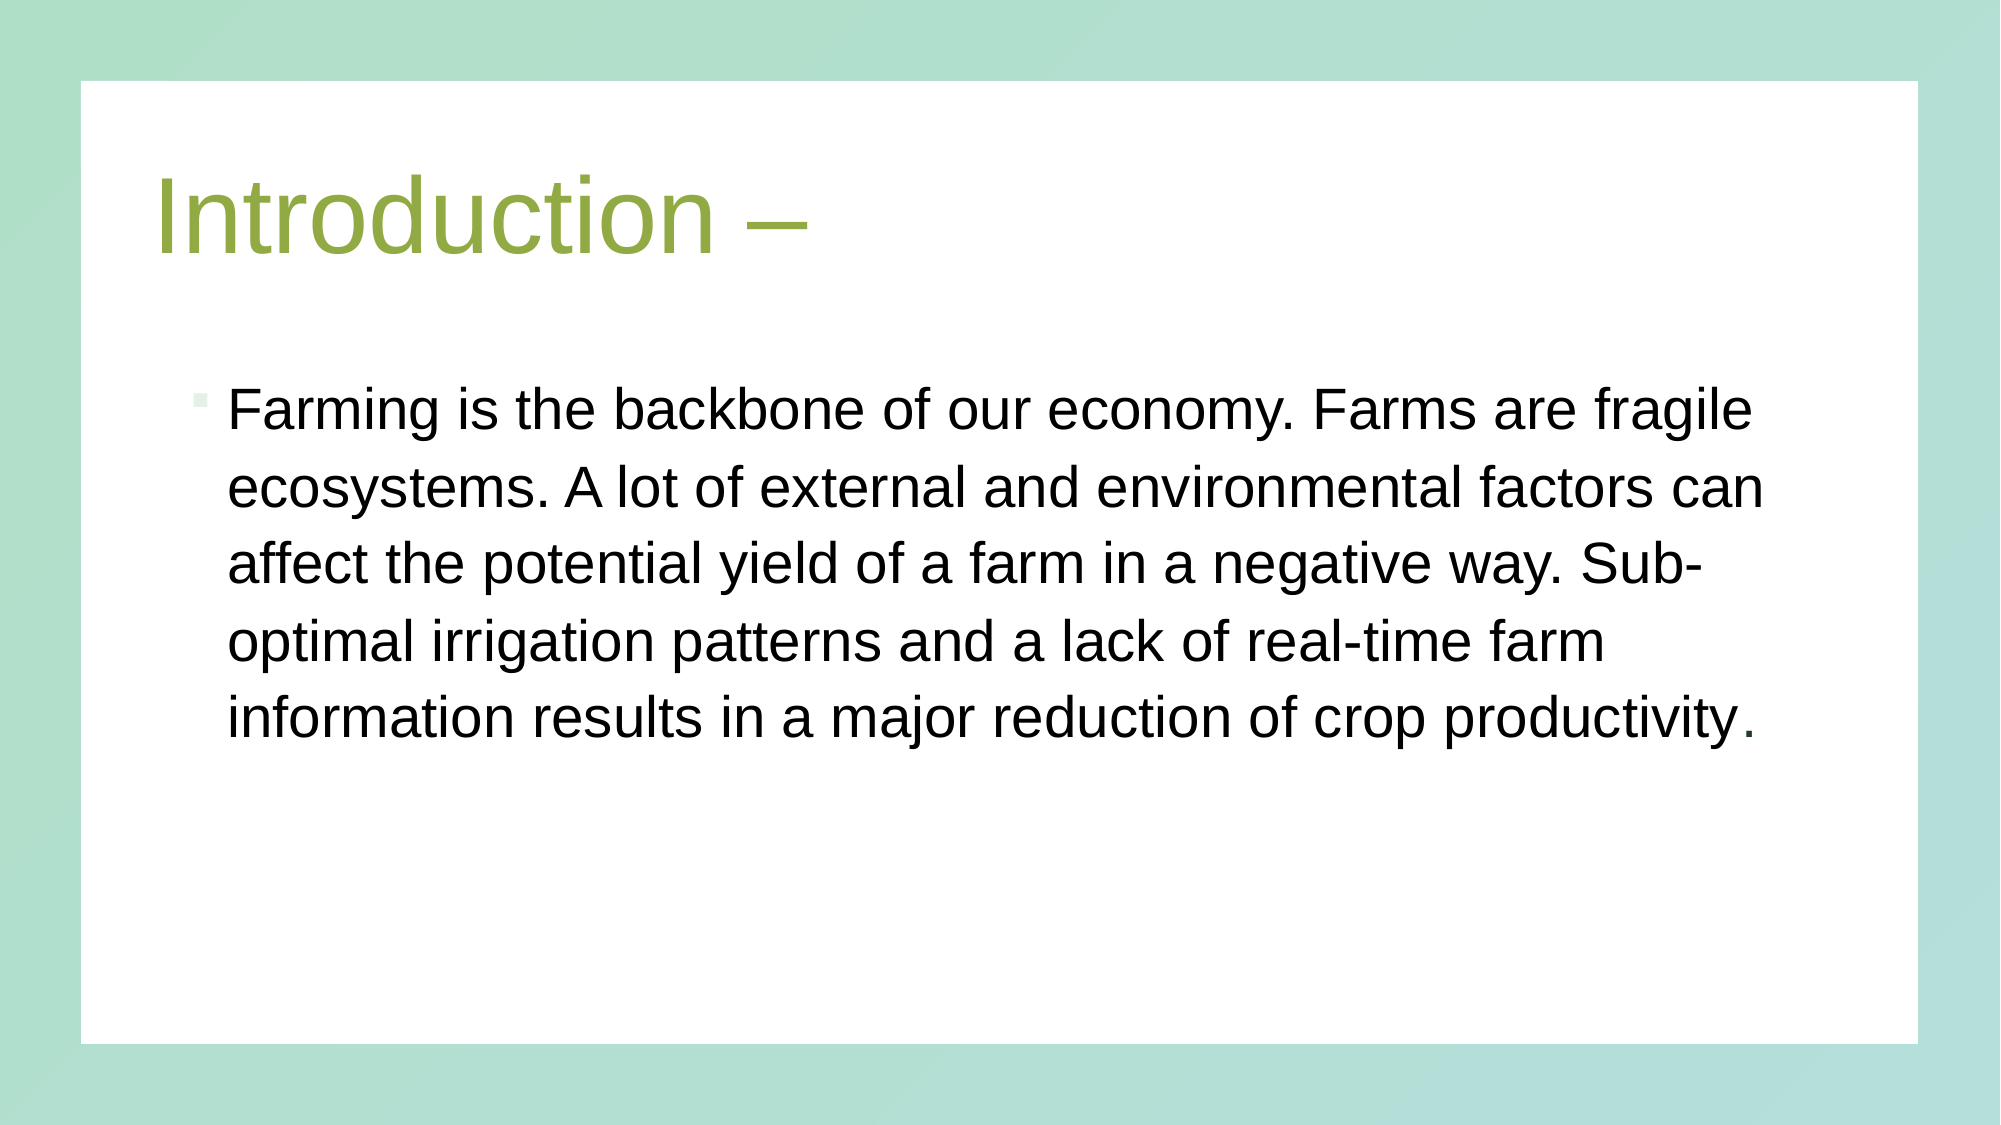

Introduction –
Farming is the backbone of our economy. Farms are fragile ecosystems. A lot of external and environmental factors can affect the potential yield of a farm in a negative way. Sub-optimal irrigation patterns and a lack of real-time farm information results in a major reduction of crop productivity.